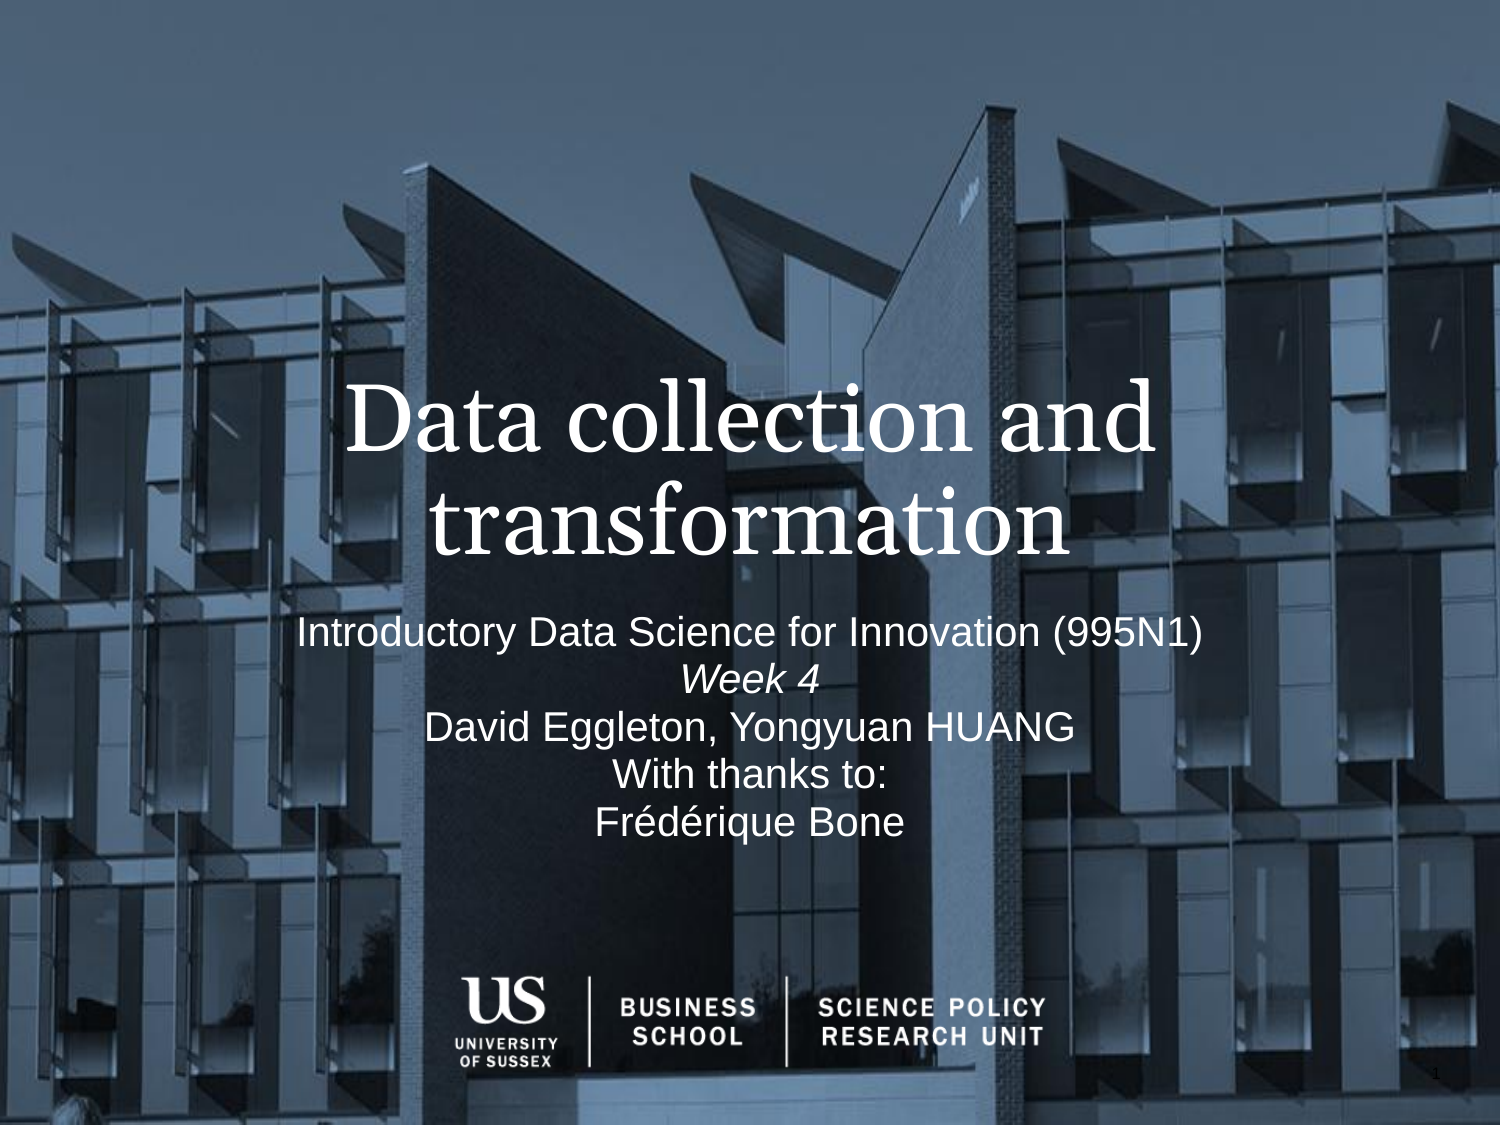

# Data collection and transformation
Introductory Data Science for Innovation (995N1)
Week 4
David Eggleton, Yongyuan HUANG
With thanks to:
Frédérique Bone